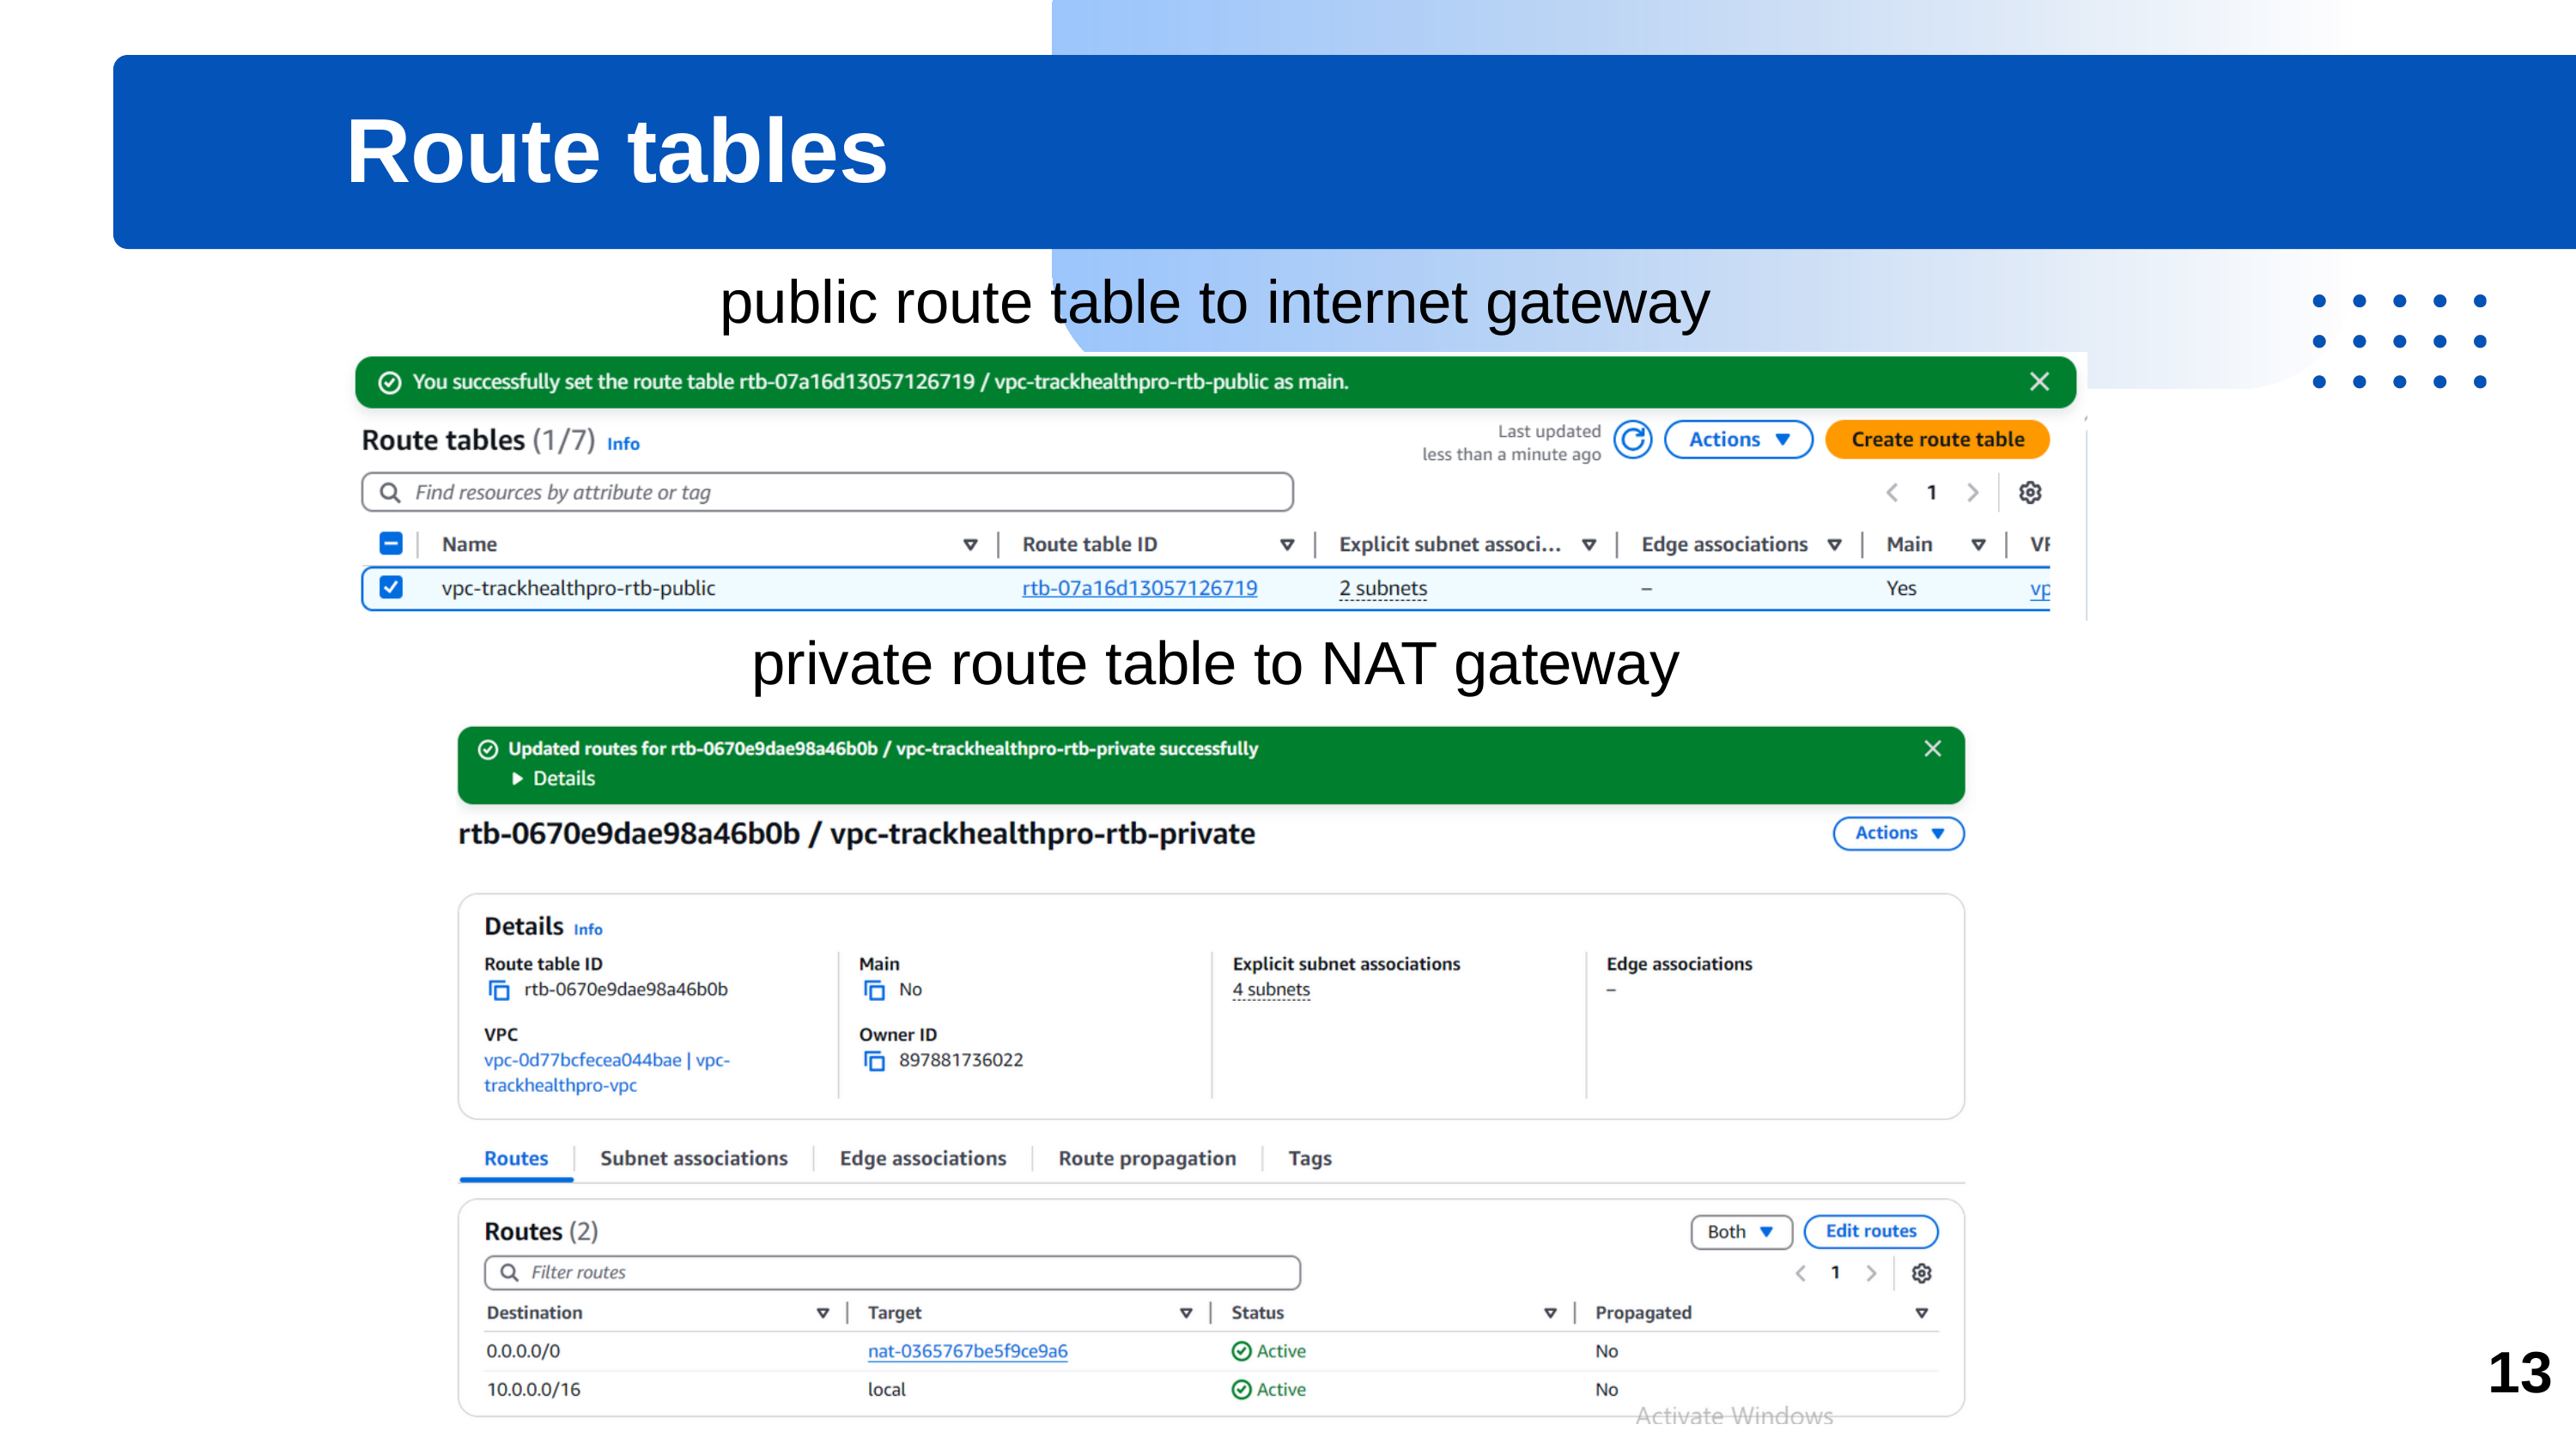

Route tables
public route table to internet gateway

private route table to NAT gateway

13